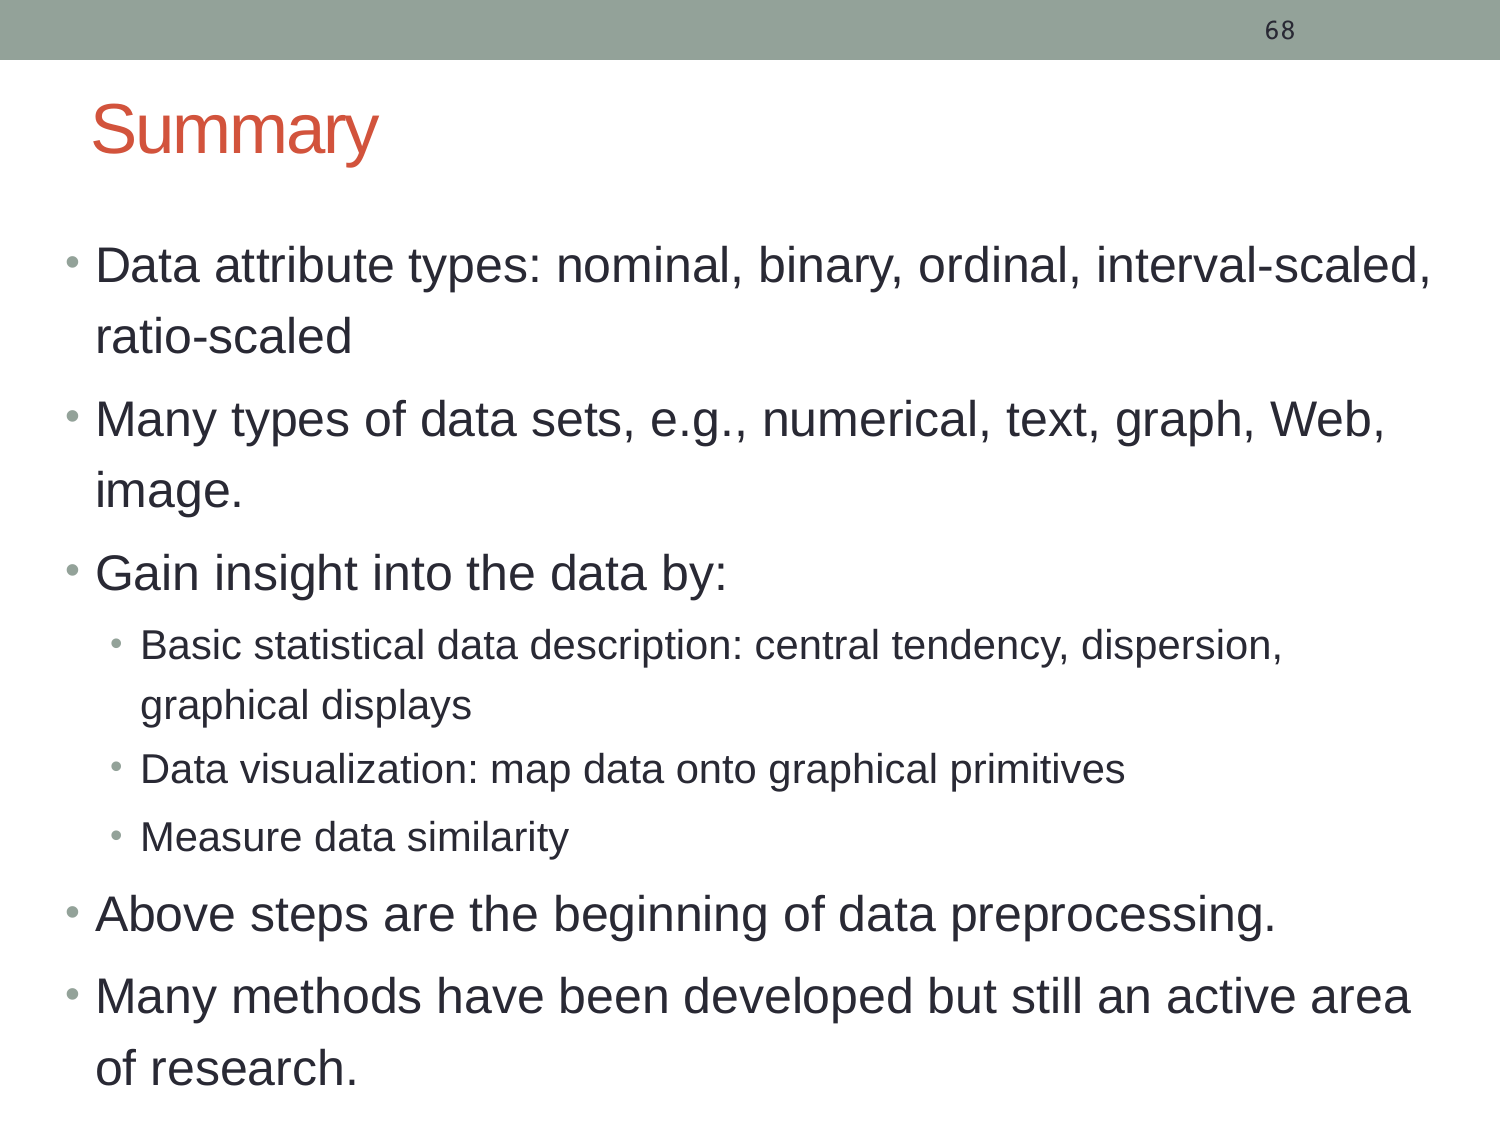

68
# Summary
Data attribute types: nominal, binary, ordinal, interval-scaled, ratio-scaled
Many types of data sets, e.g., numerical, text, graph, Web, image.
Gain insight into the data by:
Basic statistical data description: central tendency, dispersion,  graphical displays
Data visualization: map data onto graphical primitives
Measure data similarity
Above steps are the beginning of data preprocessing.
Many methods have been developed but still an active area of research.